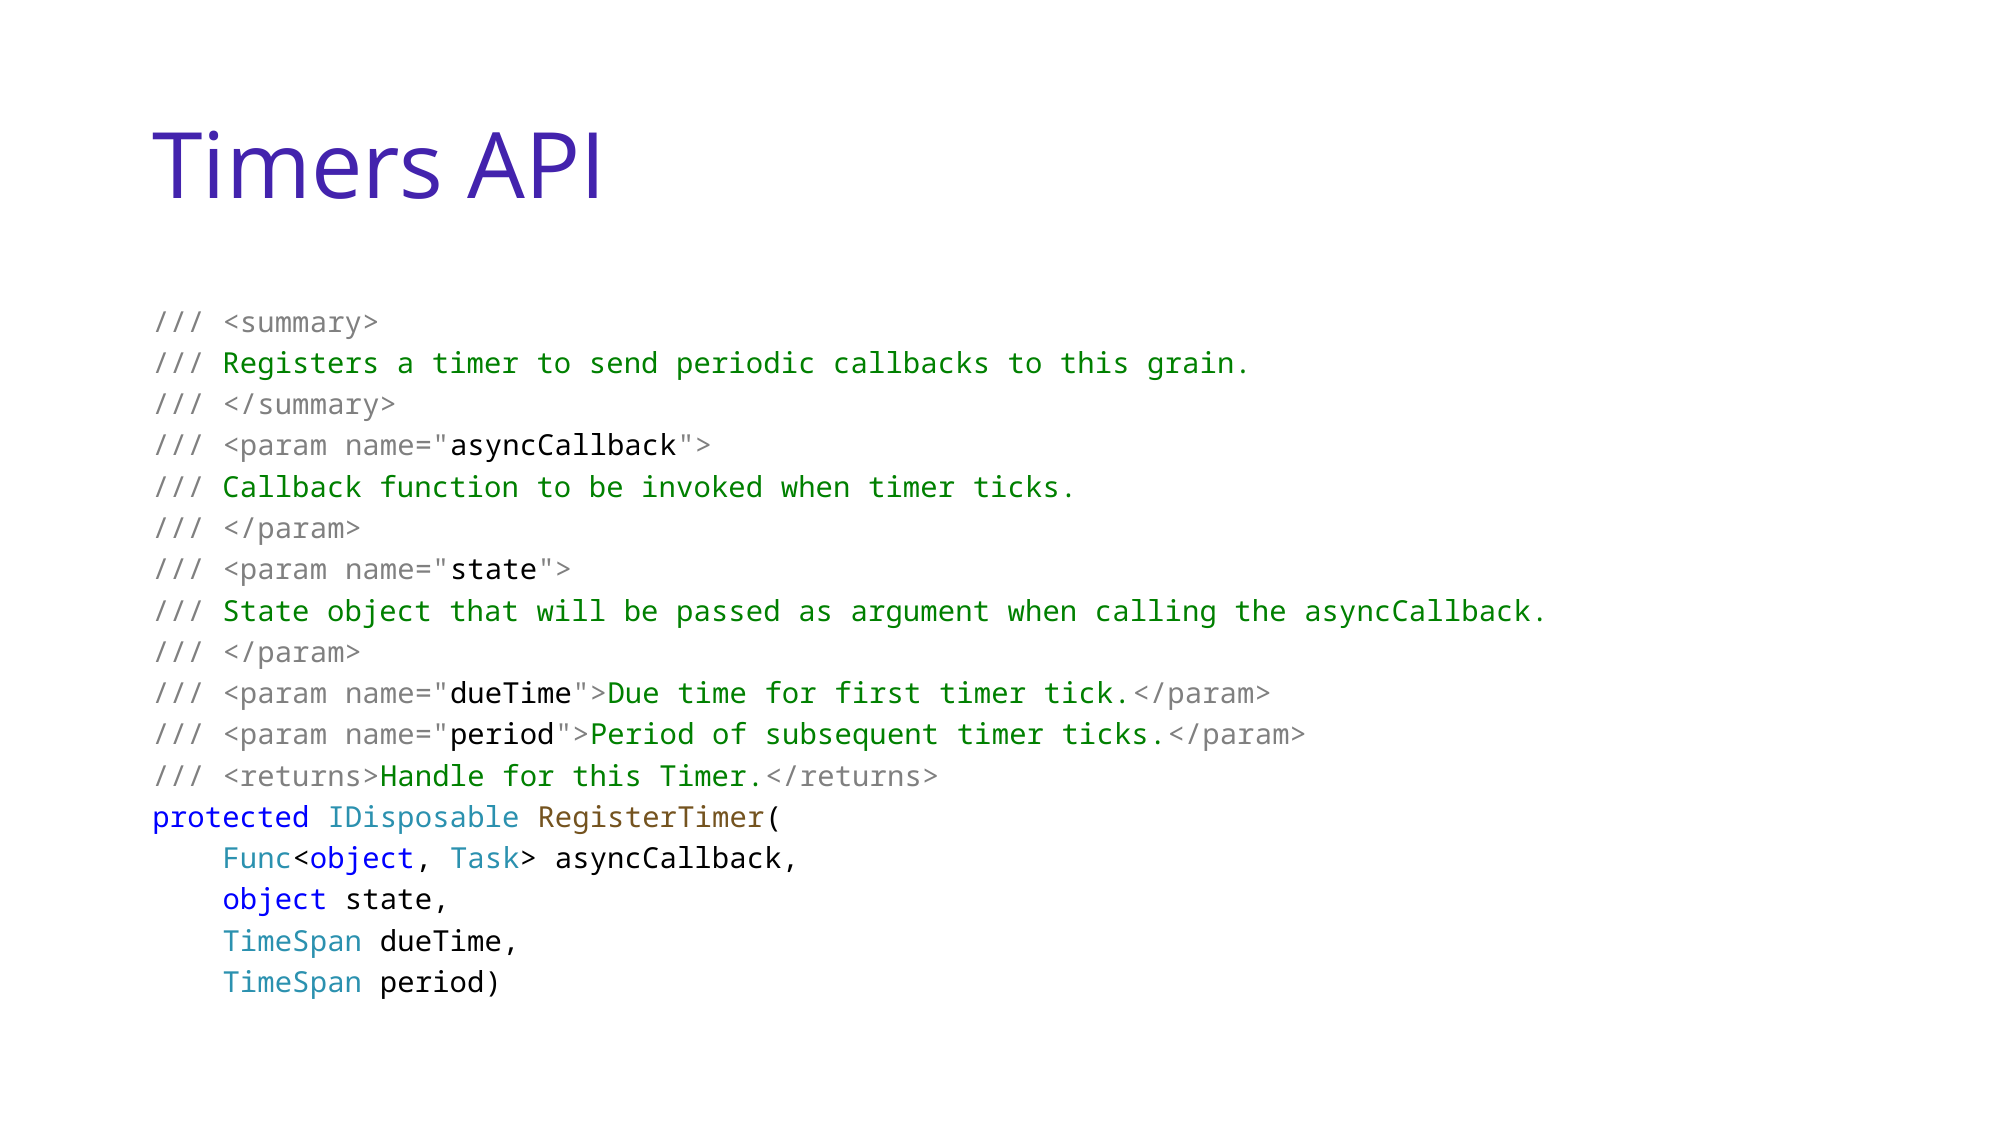

# Timers API
/// <summary>
/// Registers a timer to send periodic callbacks to this grain.
/// </summary>
/// <param name="asyncCallback">
/// Callback function to be invoked when timer ticks.
/// </param>
/// <param name="state">
/// State object that will be passed as argument when calling the asyncCallback.
/// </param>
/// <param name="dueTime">Due time for first timer tick.</param>
/// <param name="period">Period of subsequent timer ticks.</param>
/// <returns>Handle for this Timer.</returns>
protected IDisposable RegisterTimer(
    Func<object, Task> asyncCallback,
    object state,
    TimeSpan dueTime,
    TimeSpan period)